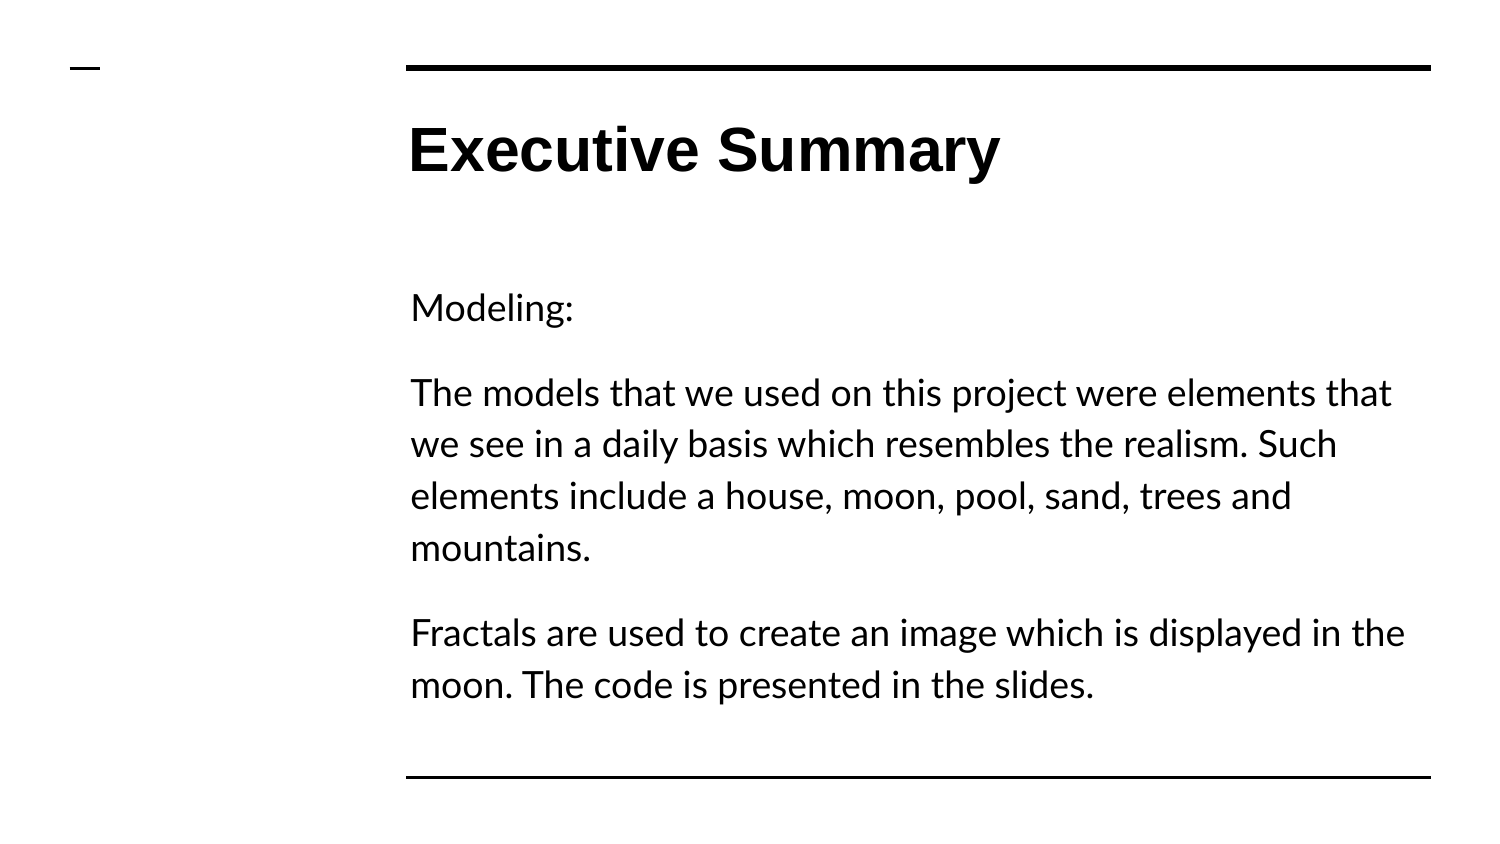

# Executive Summary
Modeling:
The models that we used on this project were elements that we see in a daily basis which resembles the realism. Such elements include a house, moon, pool, sand, trees and mountains.
Fractals are used to create an image which is displayed in the moon. The code is presented in the slides.